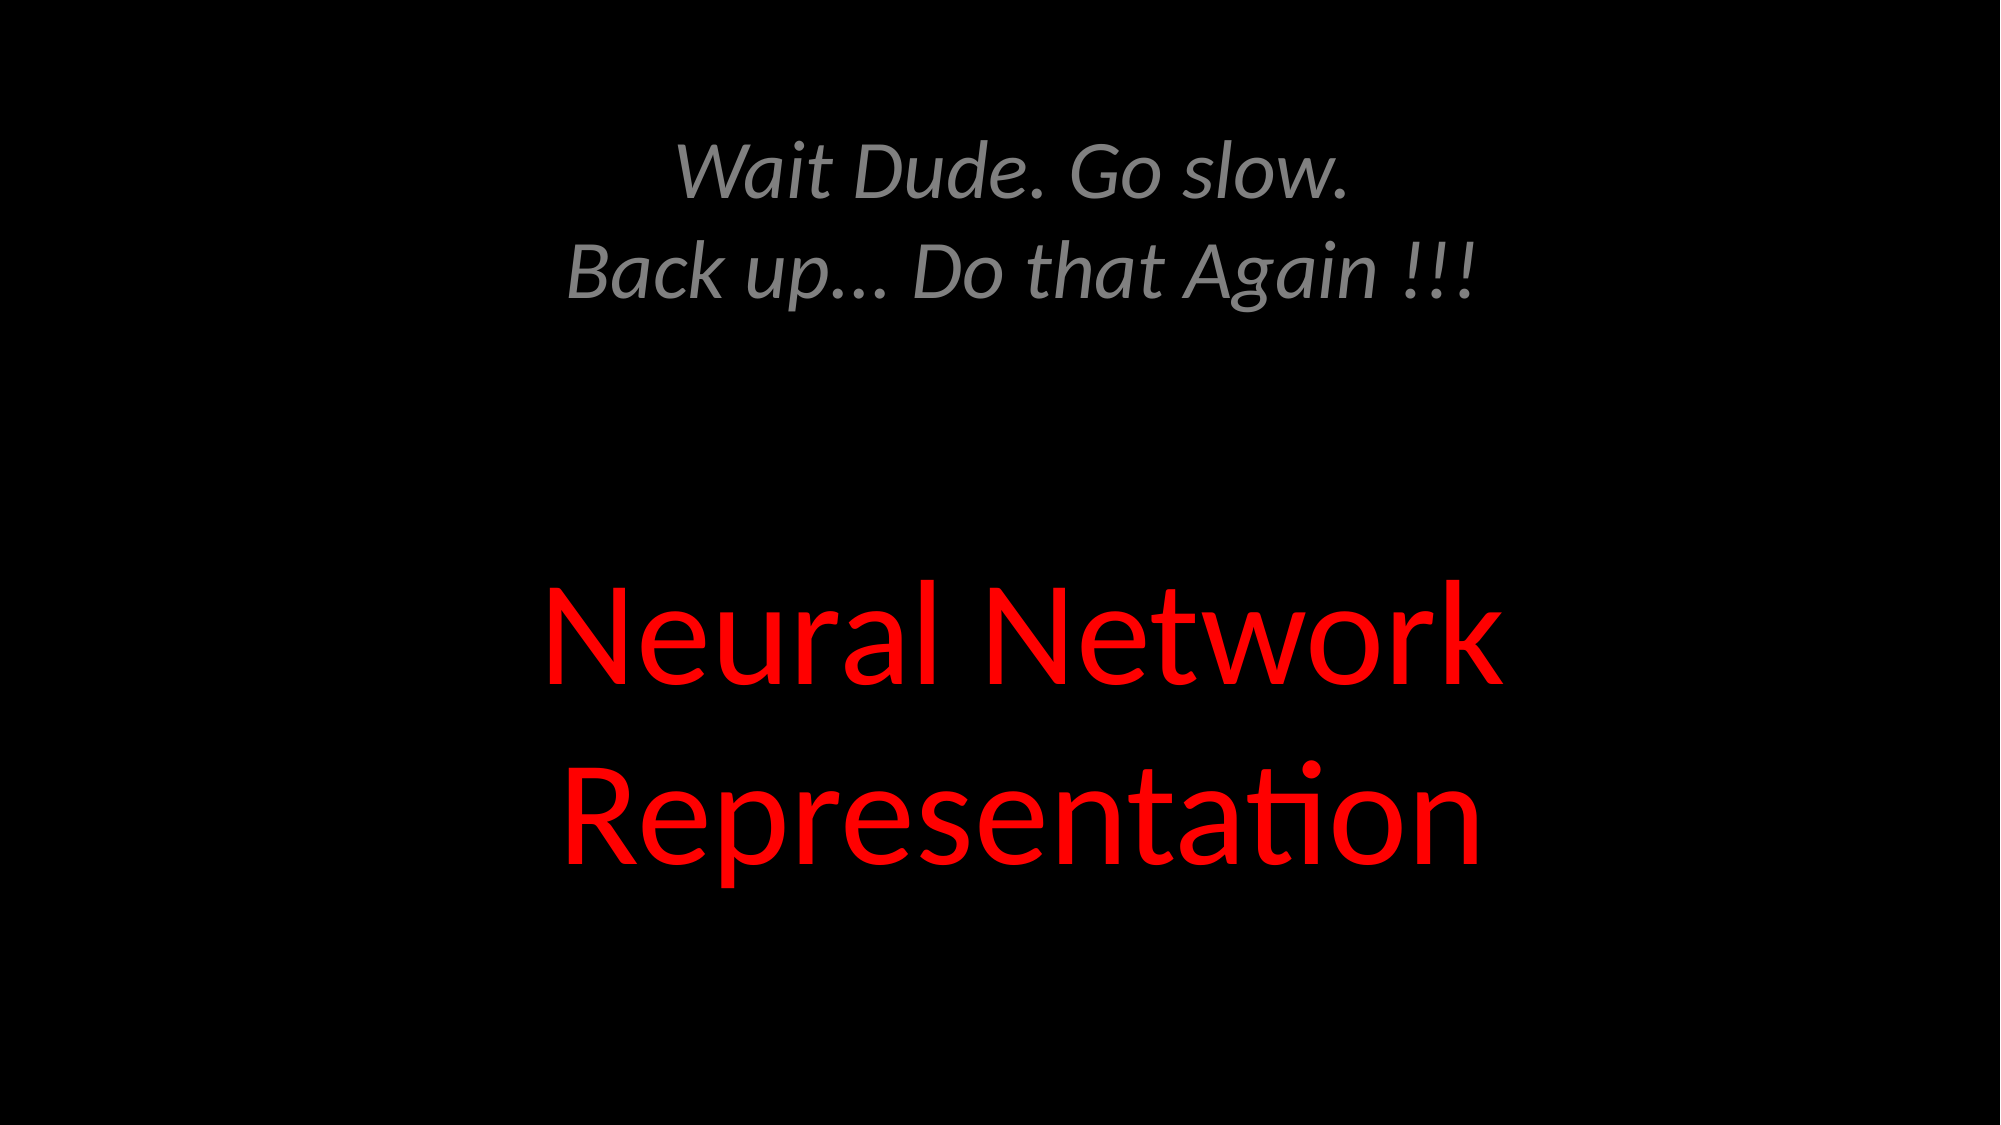

Wait Dude. Go slow.
Back up... Do that Again !!!
Neural Network
Representation